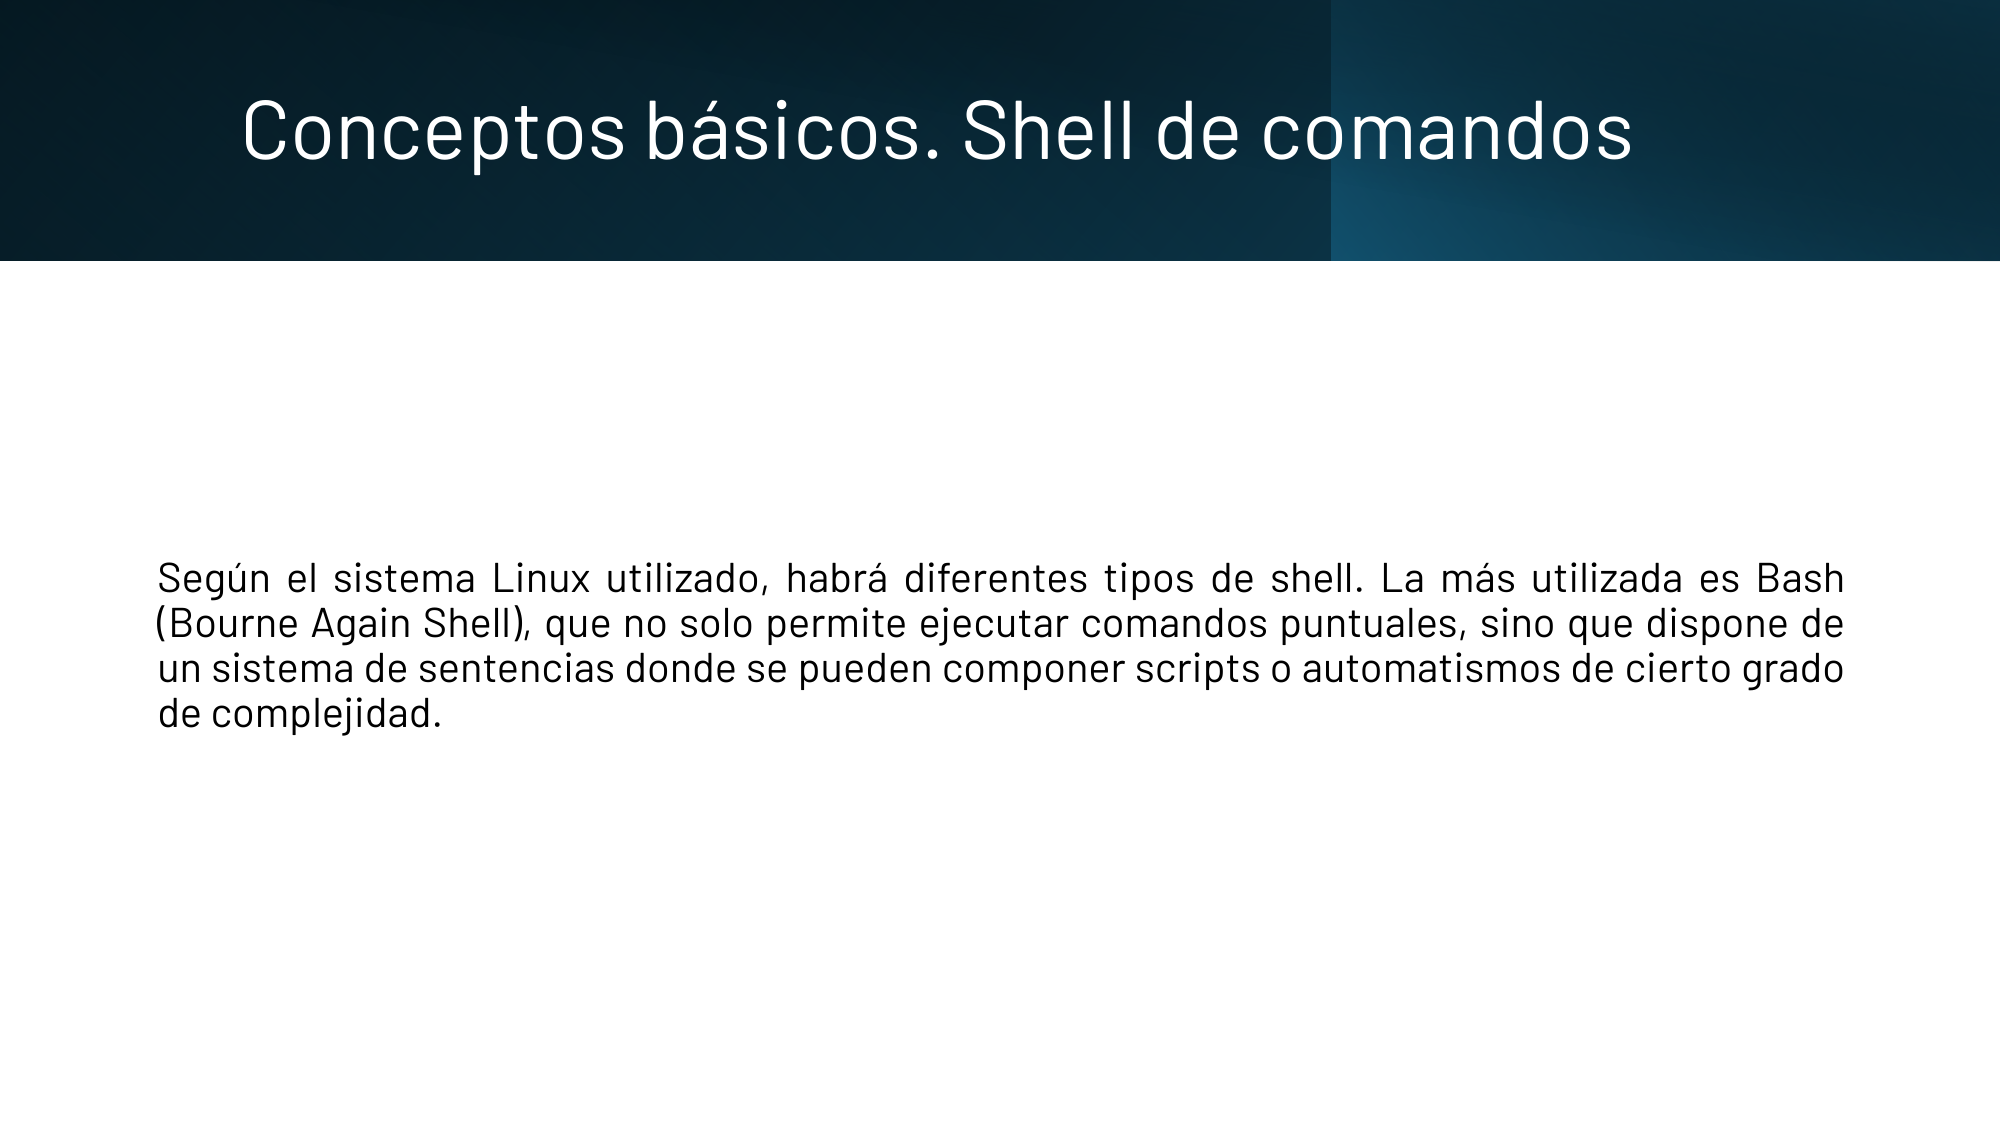

# Conceptos básicos. Shell de comandos
Según el sistema Linux utilizado, habrá diferentes tipos de shell. La más utilizada es Bash (Bourne Again Shell), que no solo permite ejecutar comandos puntuales, sino que dispone de un sistema de sentencias donde se pueden componer scripts o automatismos de cierto grado de complejidad.